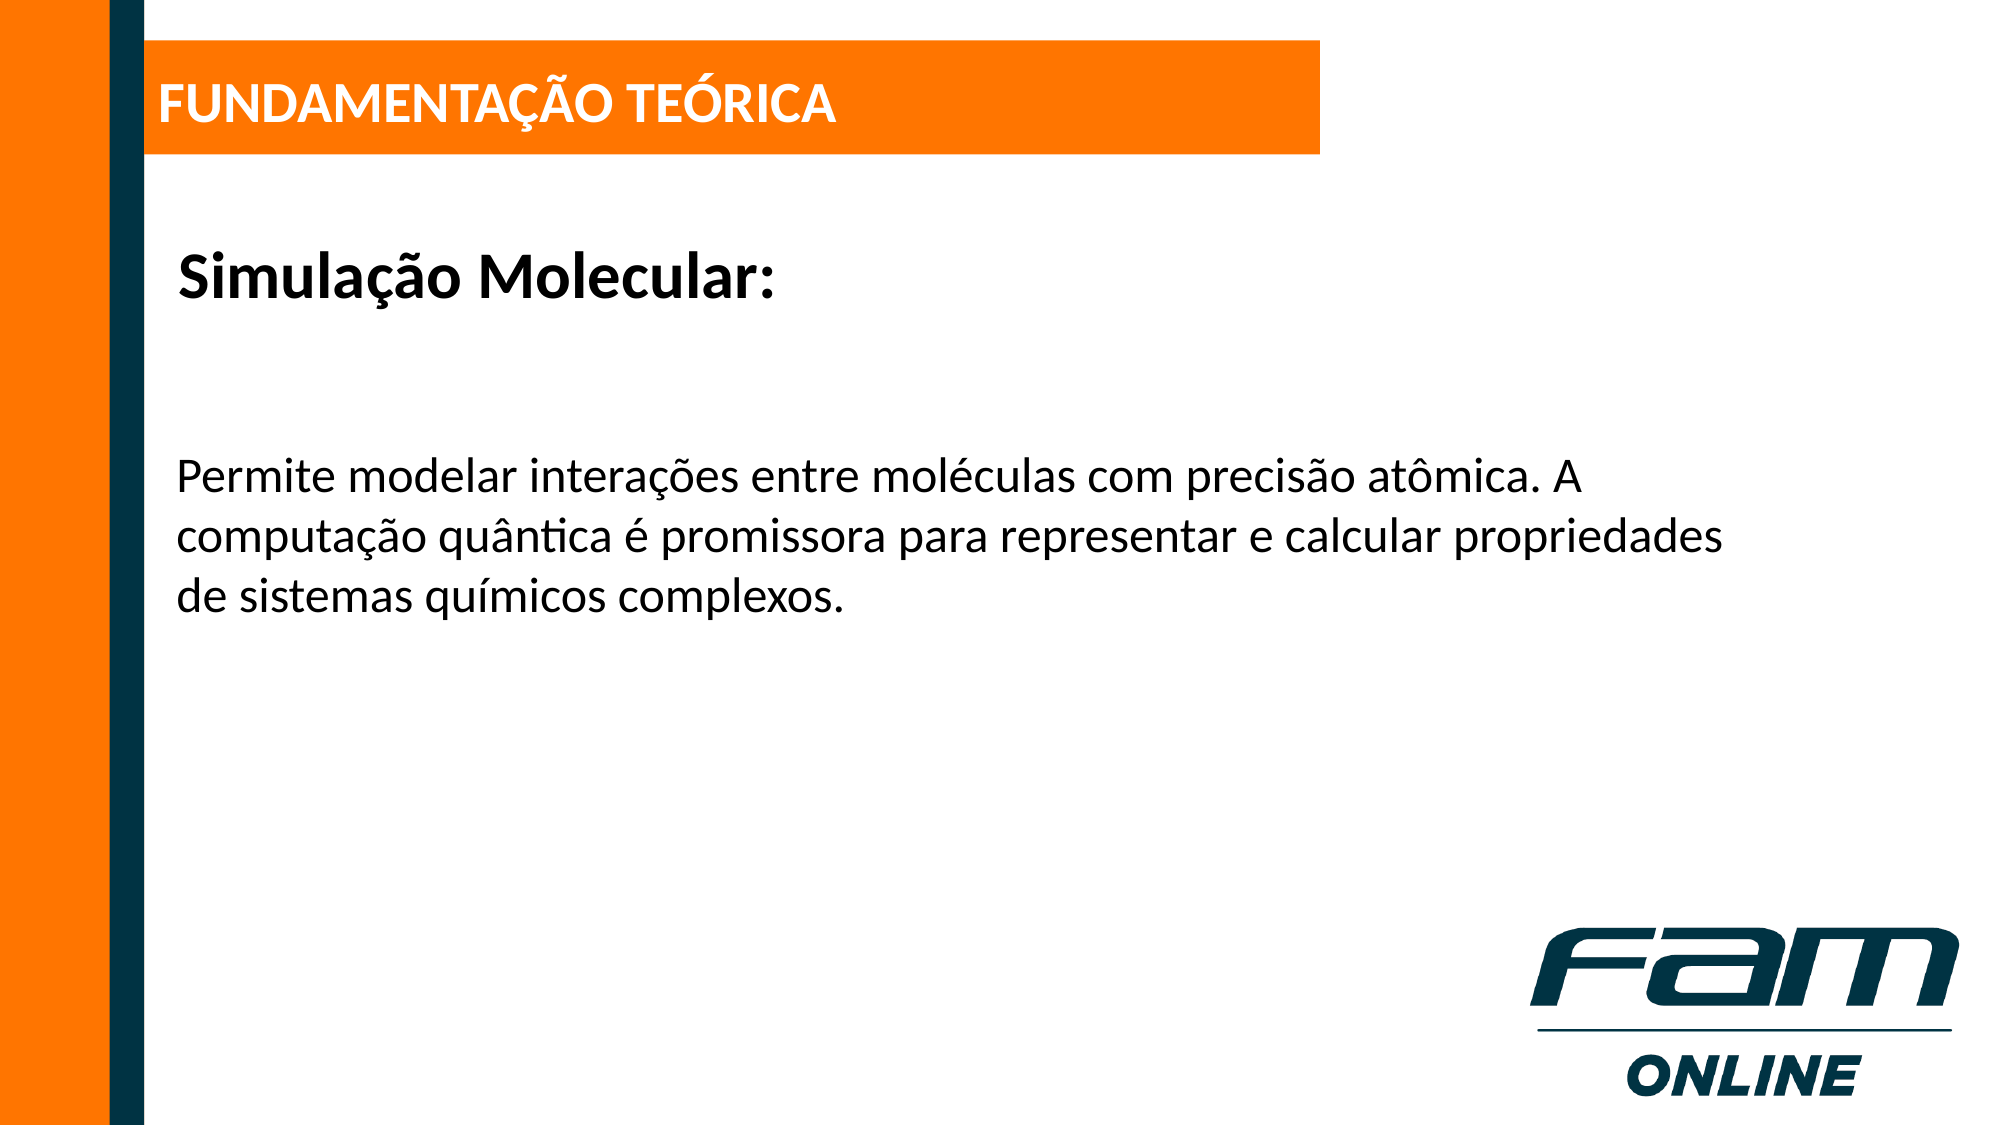

FUNDAMENTAÇÃO TEÓRICA

Simulação Molecular:
Permite modelar interações entre moléculas com precisão atômica. A computação quântica é promissora para representar e calcular propriedades de sistemas químicos complexos.